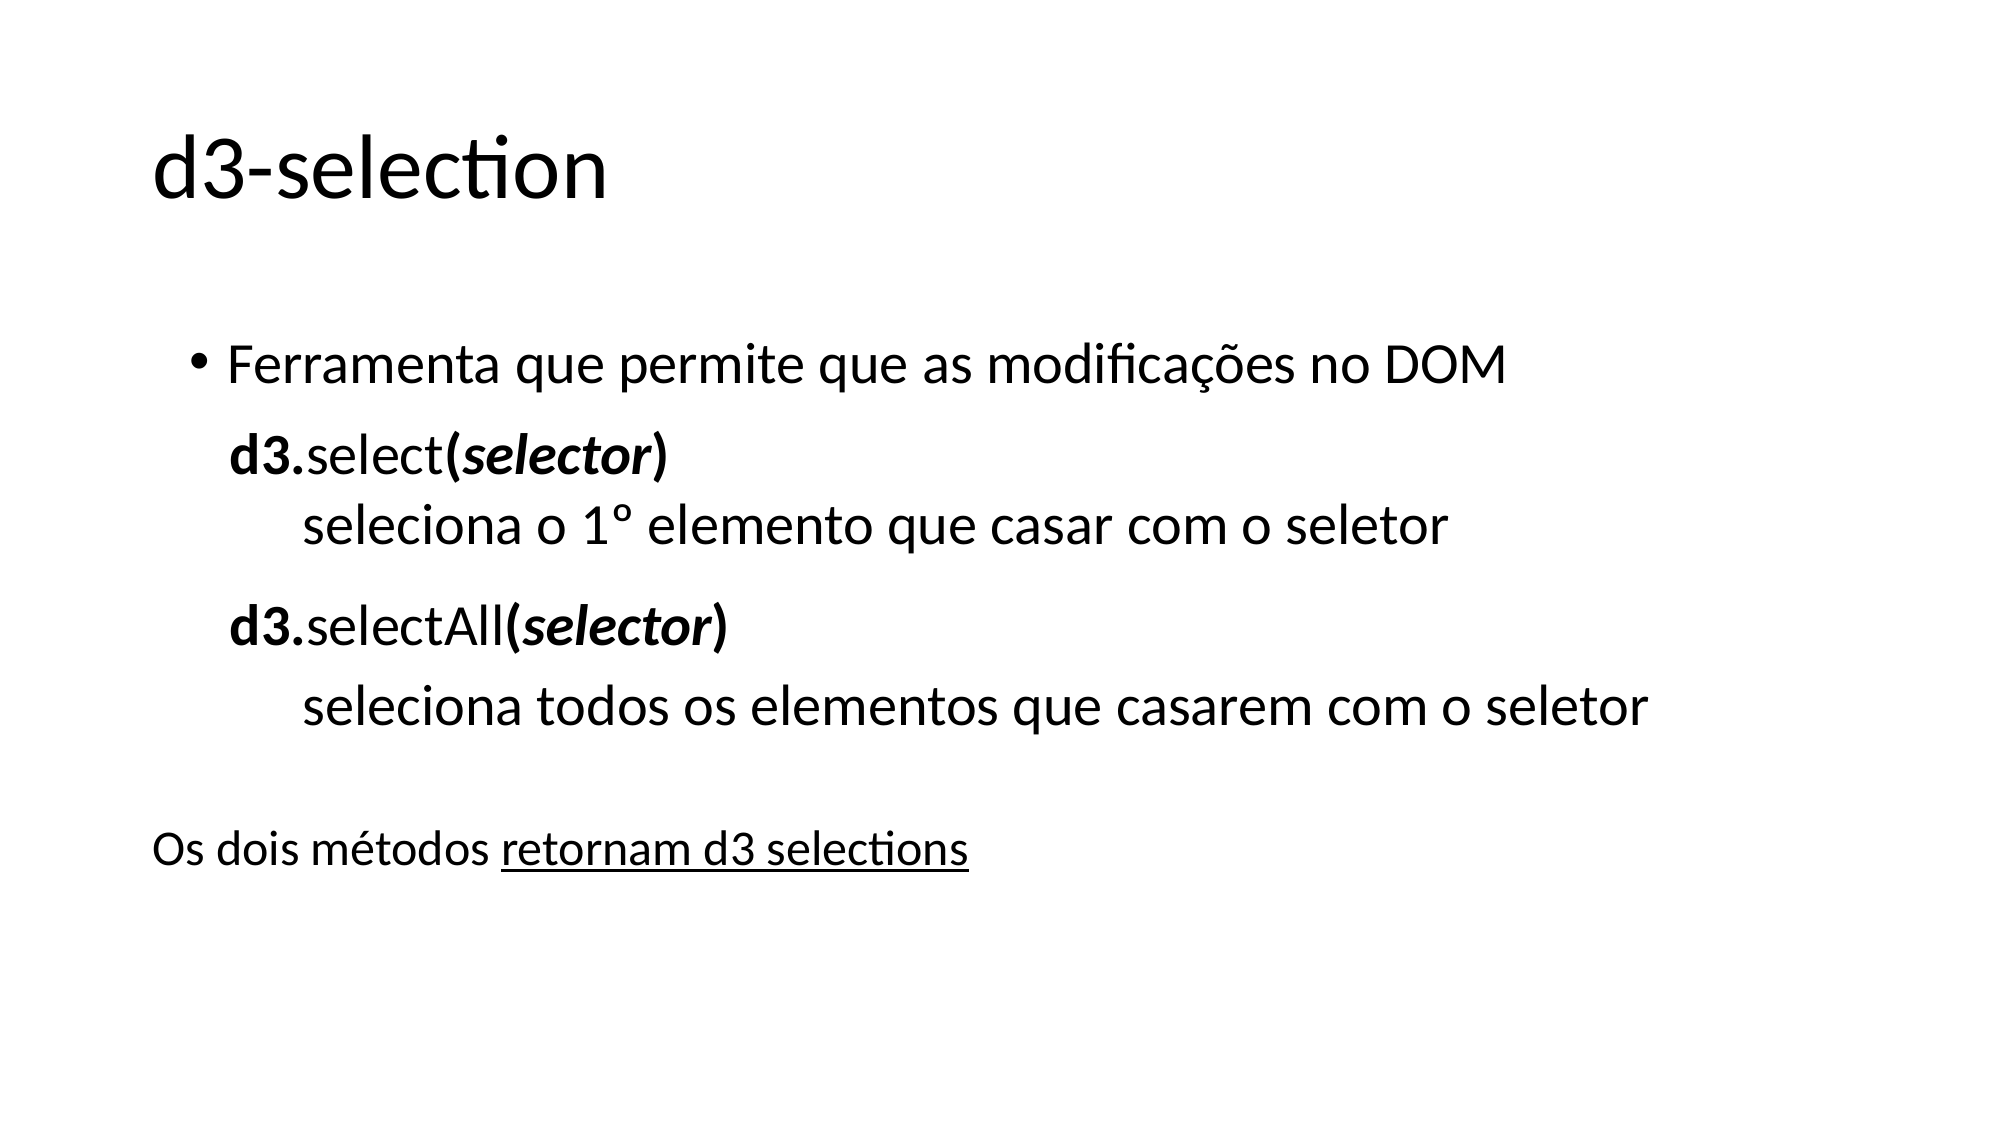

# d3-selection
Ferramenta que permite que as modificações no DOM
   d3.select(selector)
seleciona o 1º elemento que casar com o seletor
   d3.selectAll(selector)
seleciona todos os elementos que casarem com o seletor

Os dois métodos retornam d3 selections